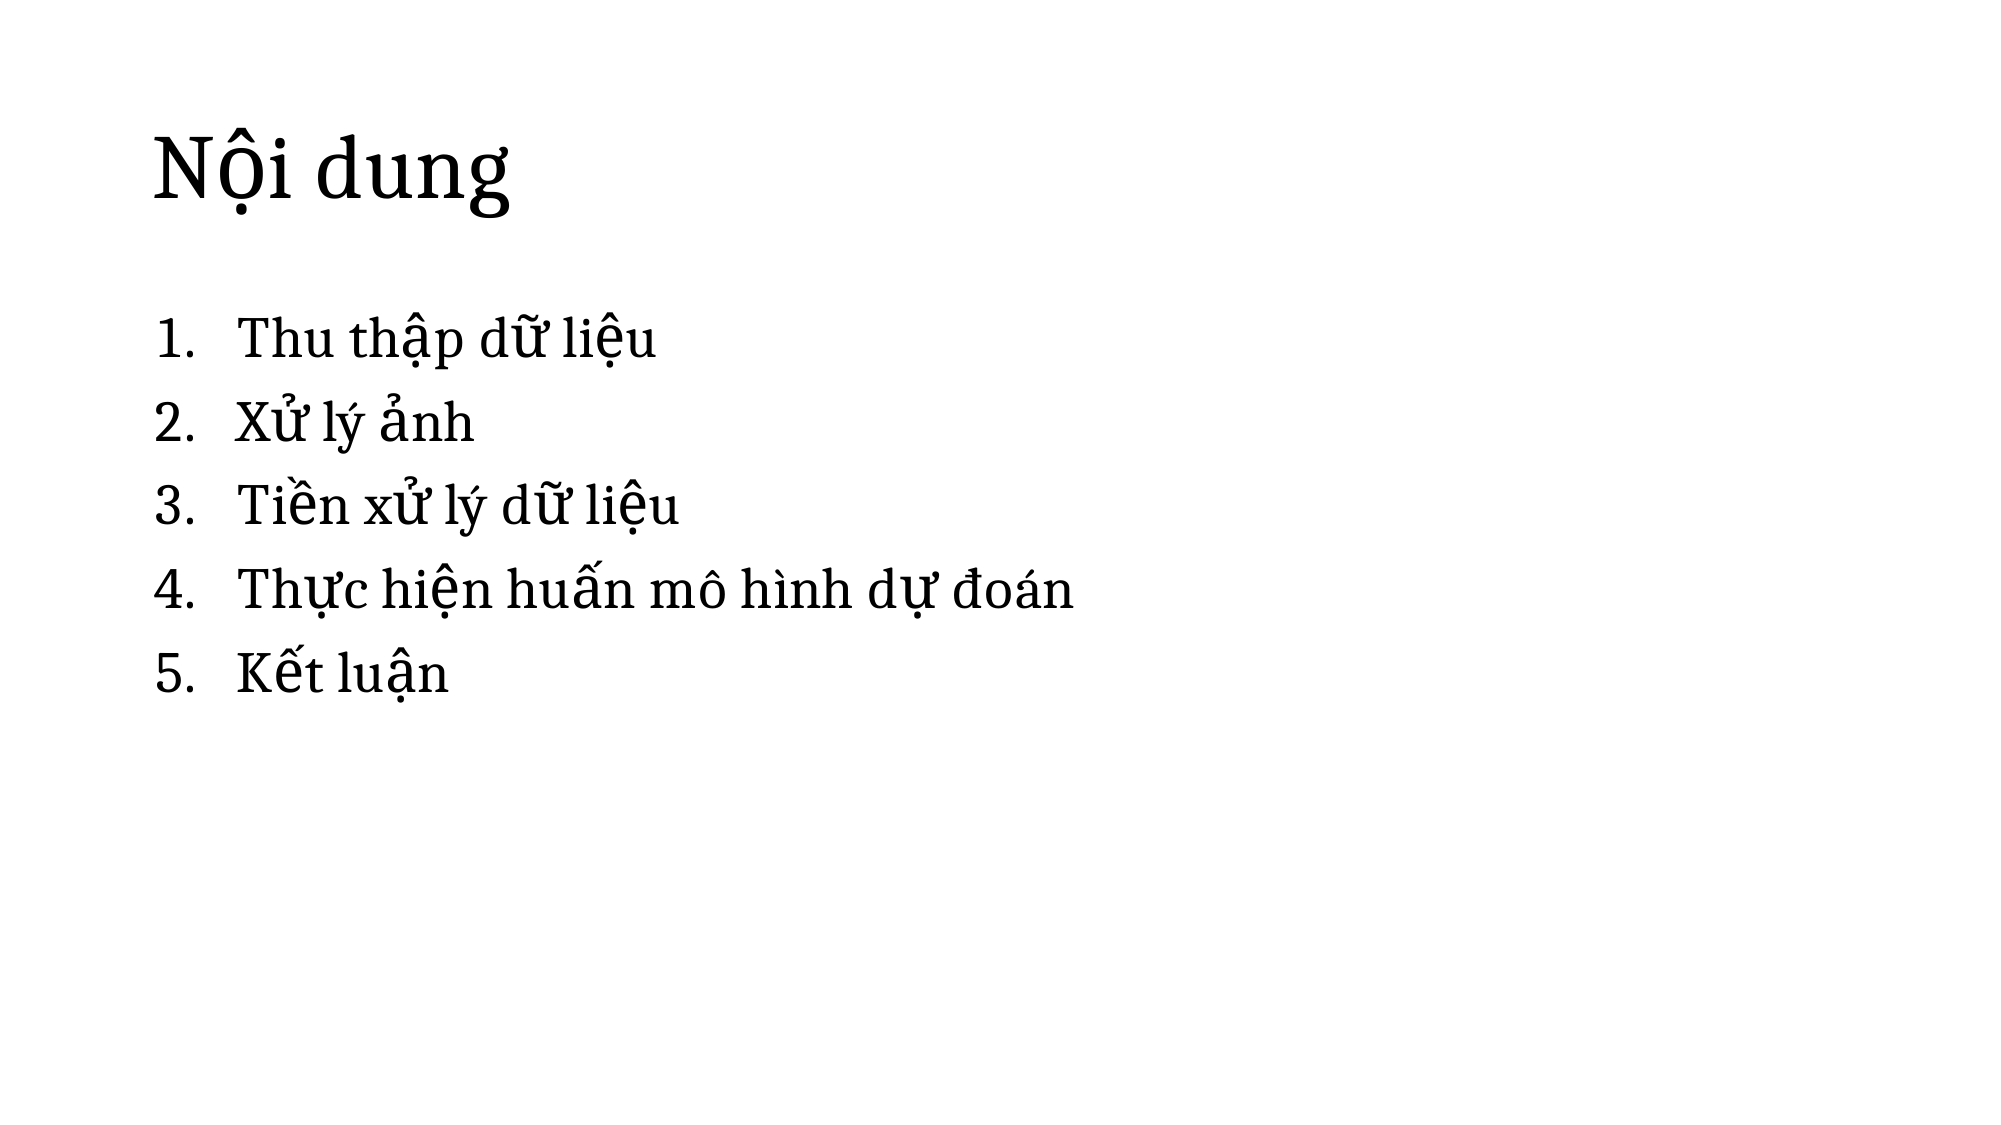

# Nội dung
Thu thập dữ liệu
Xử lý ảnh
Tiền xử lý dữ liệu
Thực hiện huấn mô hình dự đoán
Kết luận